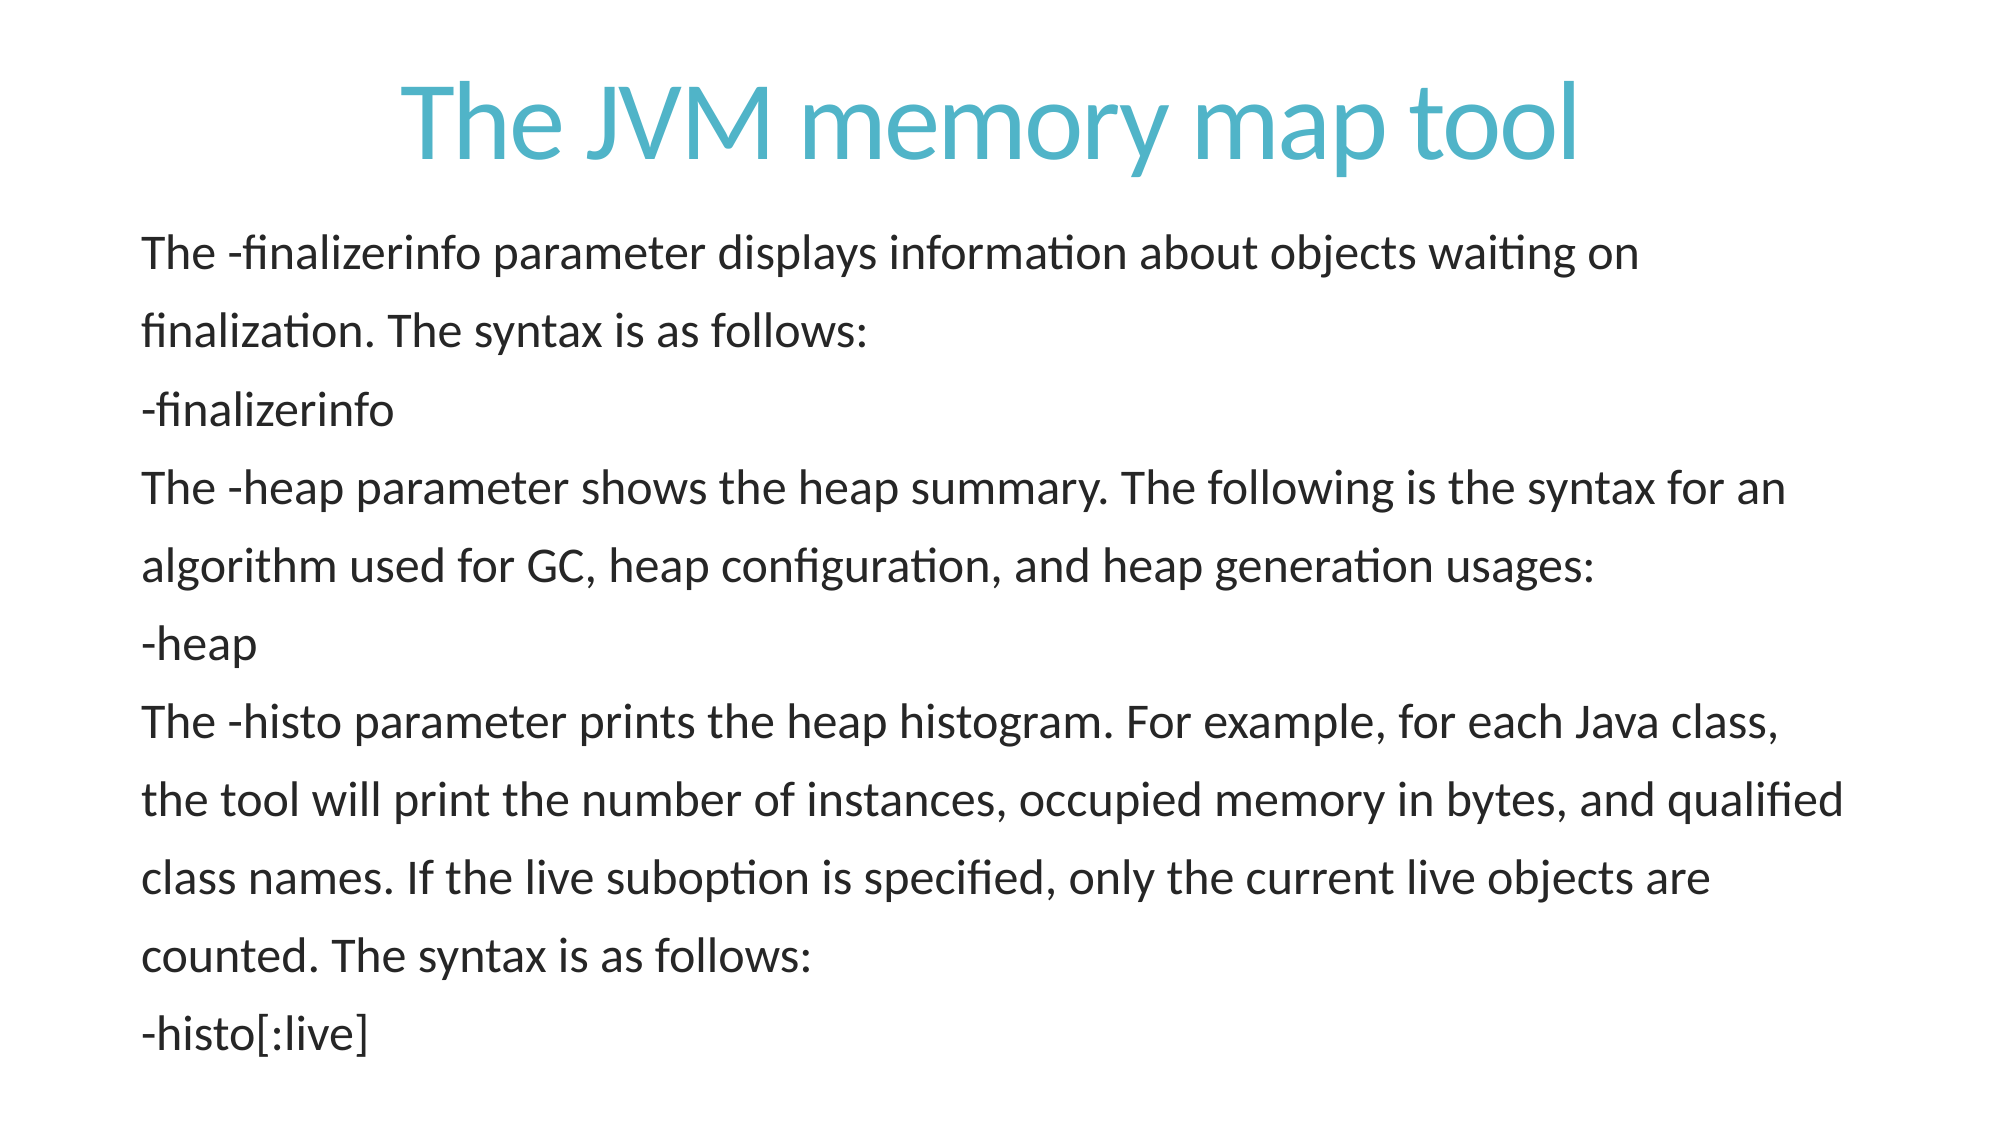

# The JVM memory map tool
The -finalizerinfo parameter displays information about objects waiting on
finalization. The syntax is as follows:
-finalizerinfo
The -heap parameter shows the heap summary. The following is the syntax for an
algorithm used for GC, heap configuration, and heap generation usages:
-heap
The -histo parameter prints the heap histogram. For example, for each Java class,
the tool will print the number of instances, occupied memory in bytes, and qualified
class names. If the live suboption is specified, only the current live objects are
counted. The syntax is as follows:
-histo[:live]